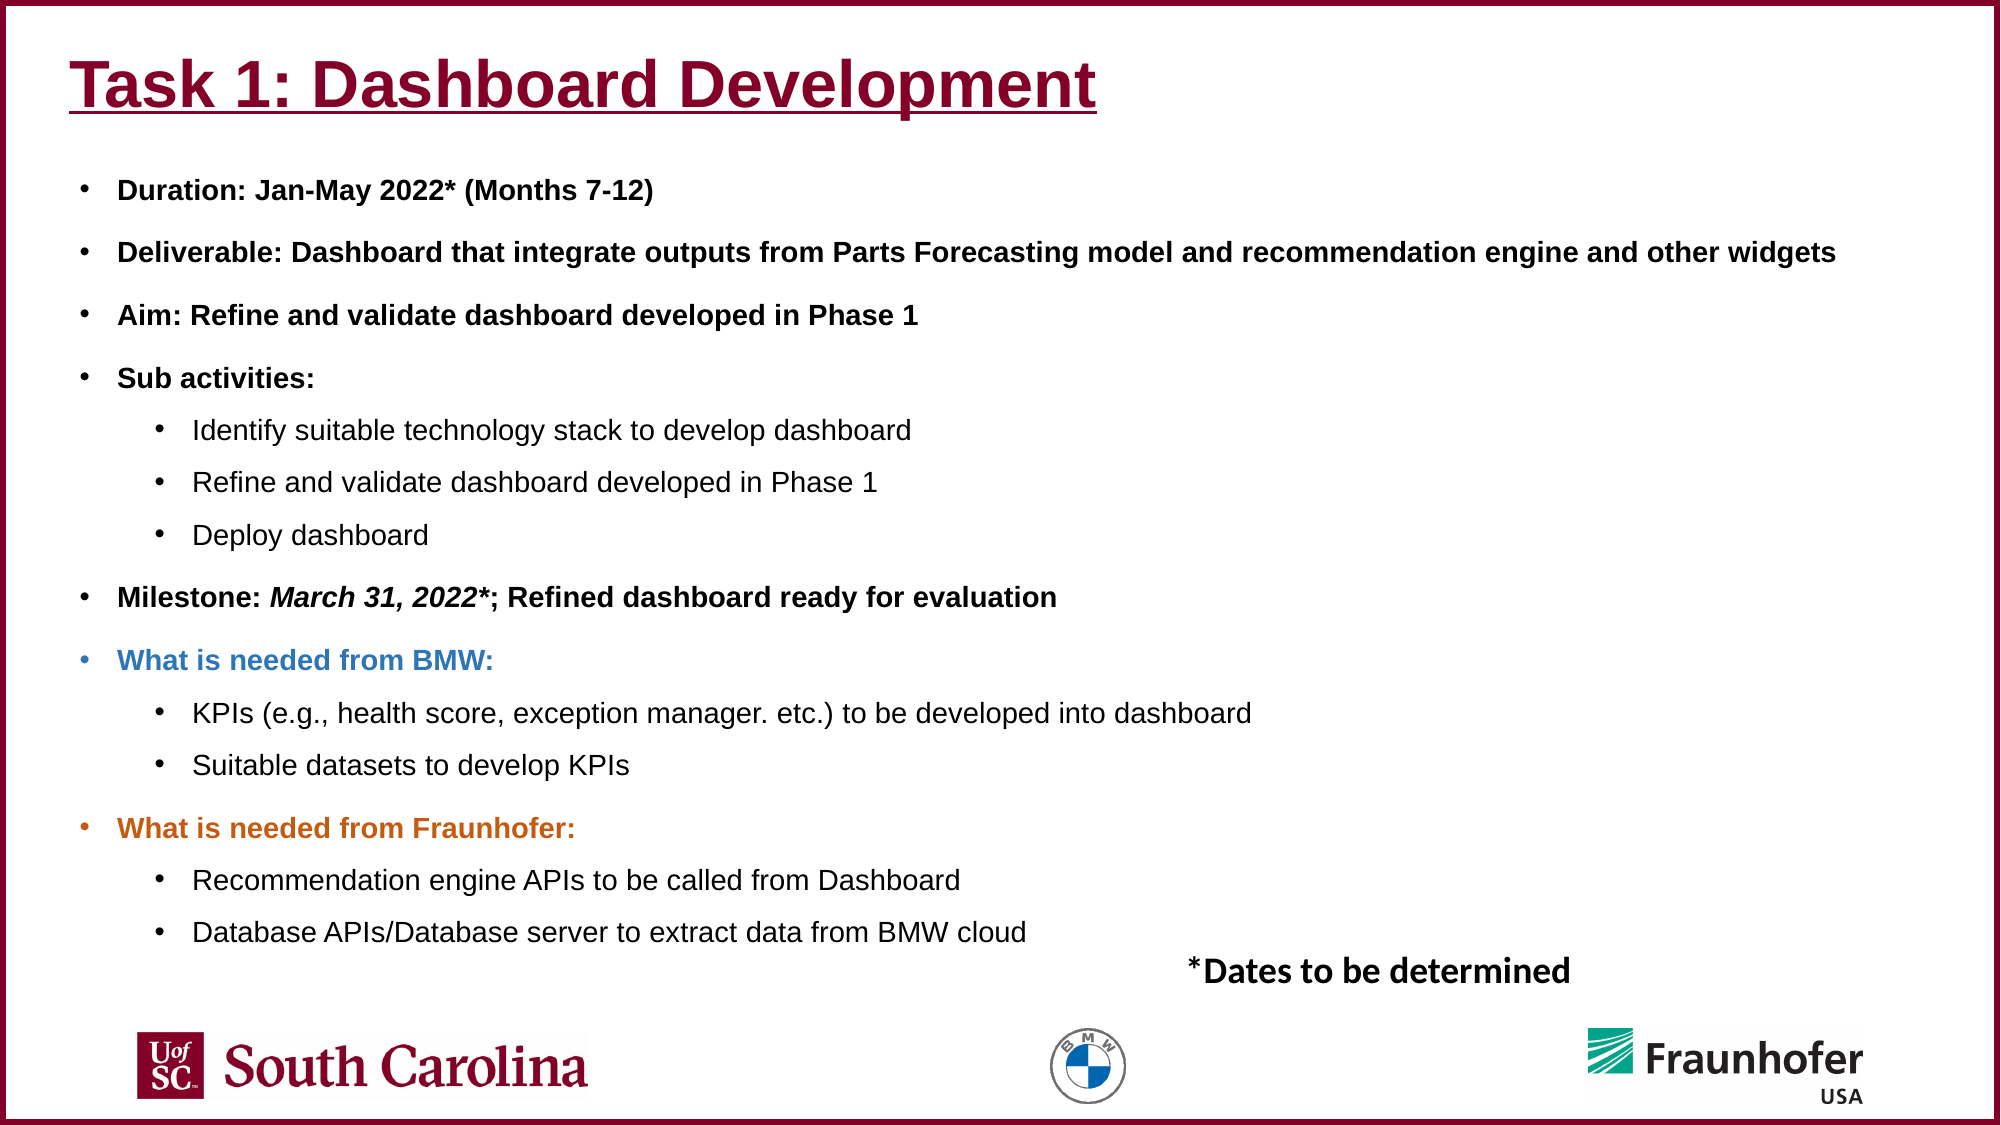

# Task 1: Dashboard Development
Duration: Jan-May 2022* (Months 7-12)
Deliverable: Dashboard that integrate outputs from Parts Forecasting model and recommendation engine and other widgets
Aim: Refine and validate dashboard developed in Phase 1
Sub activities:
Identify suitable technology stack to develop dashboard
Refine and validate dashboard developed in Phase 1
Deploy dashboard
Milestone: March 31, 2022*; Refined dashboard ready for evaluation
What is needed from BMW:
KPIs (e.g., health score, exception manager. etc.) to be developed into dashboard
Suitable datasets to develop KPIs
What is needed from Fraunhofer:
Recommendation engine APIs to be called from Dashboard
Database APIs/Database server to extract data from BMW cloud
*Dates to be determined